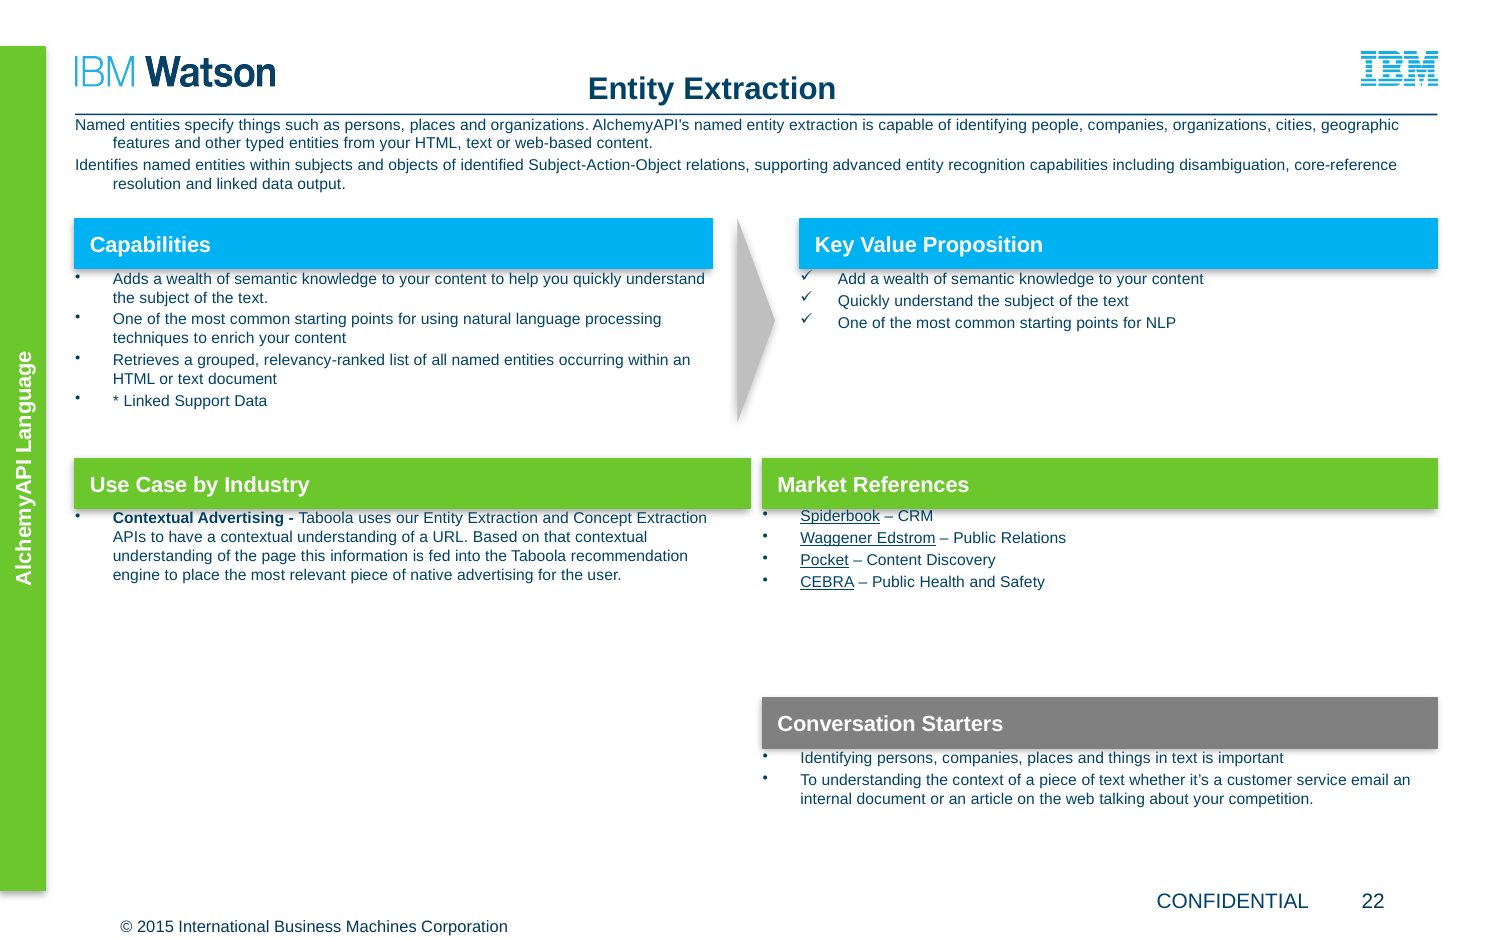

AlchemyAPI Language
# Entity Extraction
Named entities specify things such as persons, places and organizations. AlchemyAPI's named entity extraction is capable of identifying people, companies, organizations, cities, geographic features and other typed entities from your HTML, text or web-based content.
Identifies named entities within subjects and objects of identified Subject-Action-Object relations, supporting advanced entity recognition capabilities including disambiguation, core-reference resolution and linked data output.
Adds a wealth of semantic knowledge to your content to help you quickly understand the subject of the text.
One of the most common starting points for using natural language processing techniques to enrich your content
Retrieves a grouped, relevancy-ranked list of all named entities occurring within an HTML or text document
* Linked Support Data
Add a wealth of semantic knowledge to your content
Quickly understand the subject of the text
One of the most common starting points for NLP

Spiderbook – CRM
Waggener Edstrom – Public Relations
Pocket – Content Discovery
CEBRA – Public Health and Safety

Contextual Advertising - Taboola uses our Entity Extraction and Concept Extraction APIs to have a contextual understanding of a URL. Based on that contextual understanding of the page this information is fed into the Taboola recommendation engine to place the most relevant piece of native advertising for the user.
Identifying persons, companies, places and things in text is important
To understanding the context of a piece of text whether it’s a customer service email an internal document or an article on the web talking about your competition.

22
© 2015 International Business Machines Corporation